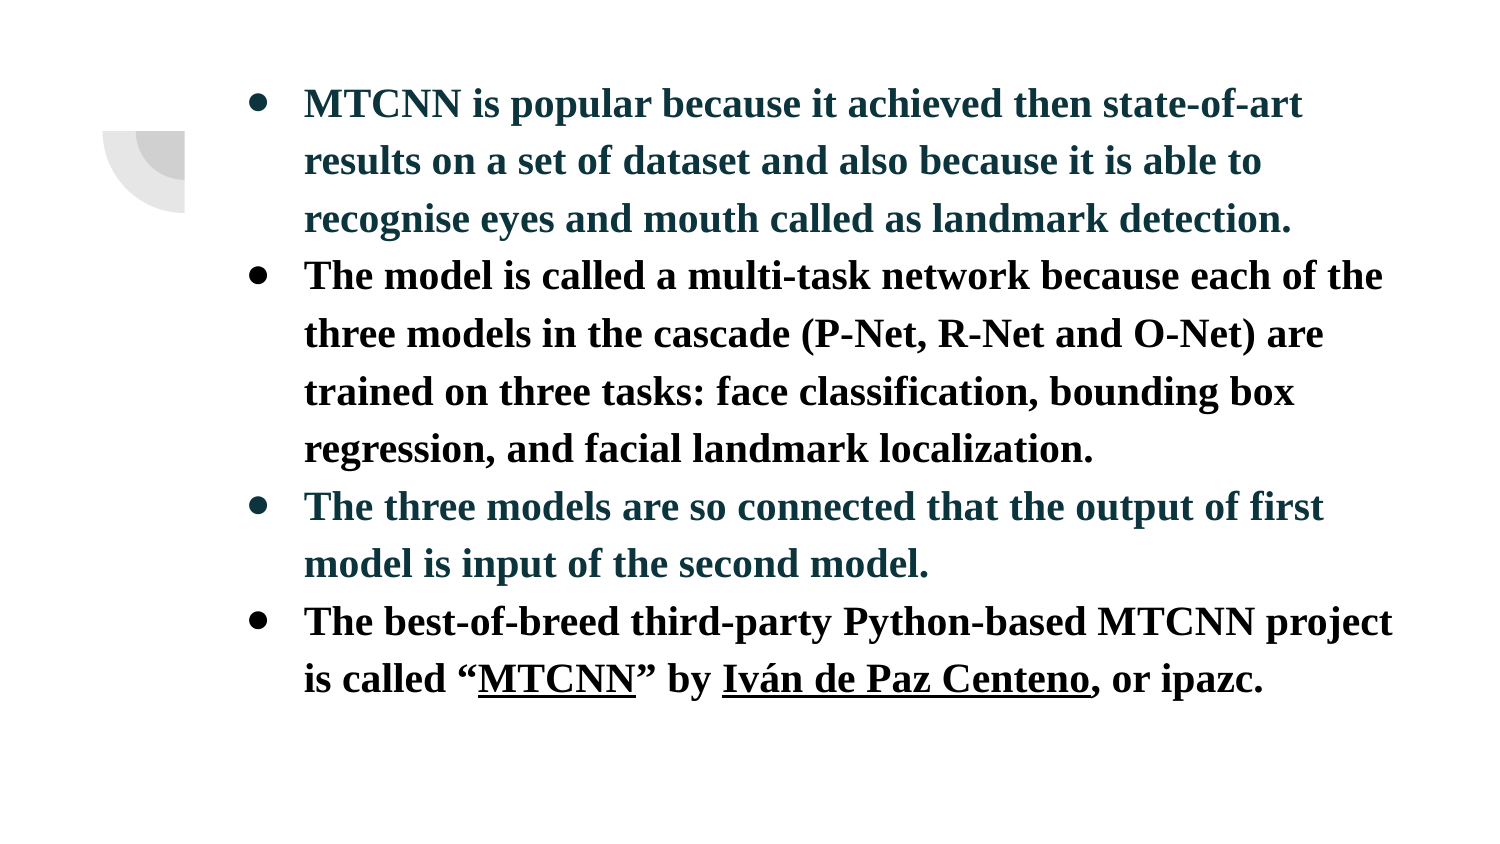

MTCNN is popular because it achieved then state-of-art results on a set of dataset and also because it is able to recognise eyes and mouth called as landmark detection.
The model is called a multi-task network because each of the three models in the cascade (P-Net, R-Net and O-Net) are trained on three tasks: face classification, bounding box regression, and facial landmark localization.
The three models are so connected that the output of first model is input of the second model.
The best-of-breed third-party Python-based MTCNN project is called “MTCNN” by Iván de Paz Centeno, or ipazc.